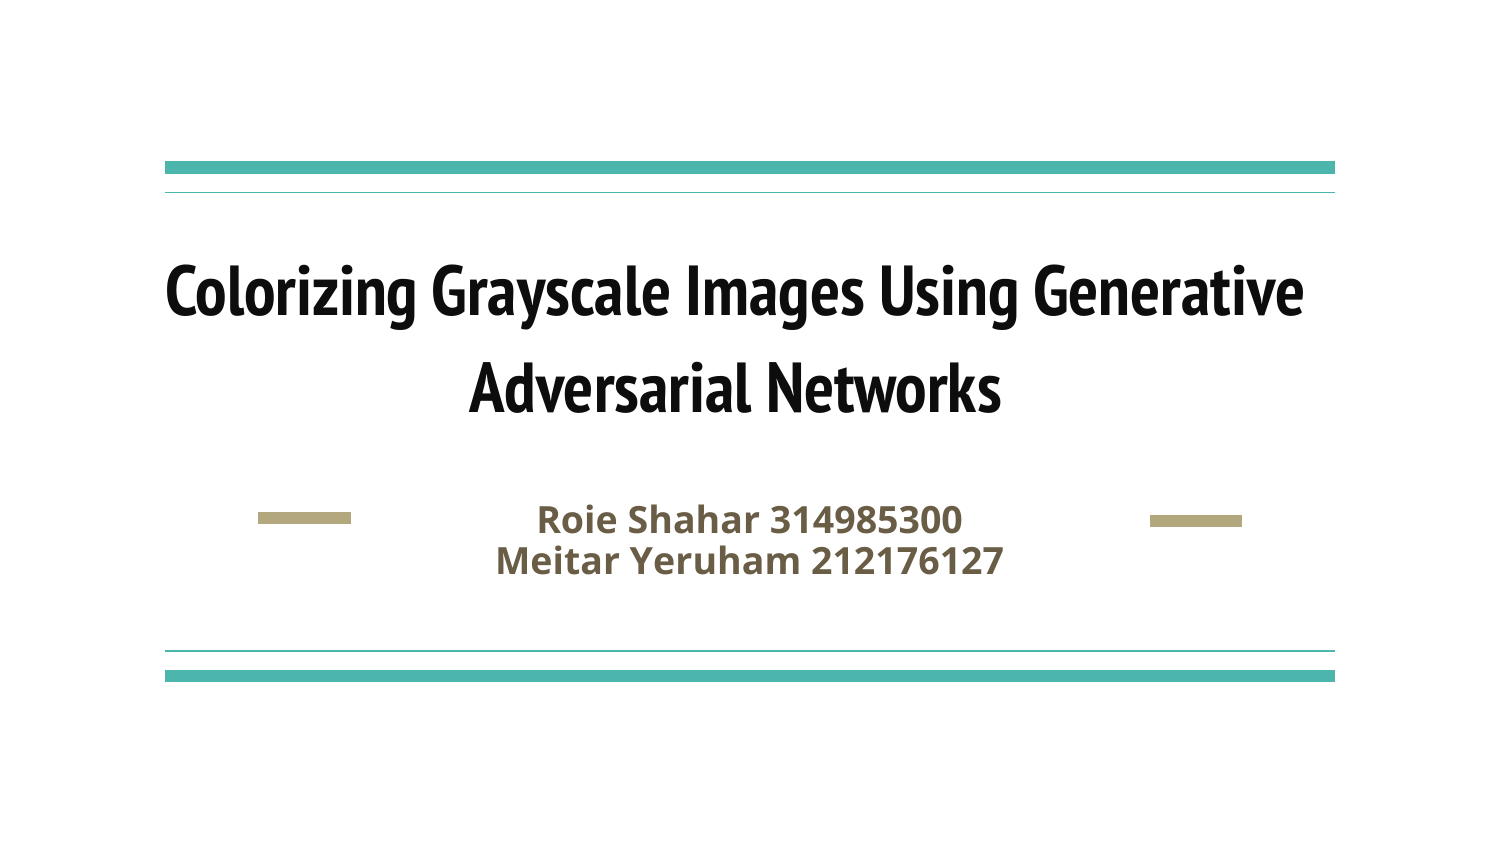

# Colorizing Grayscale Images Using Generative Adversarial Networks

Roie Shahar 314985300
Meitar Yeruham 212176127